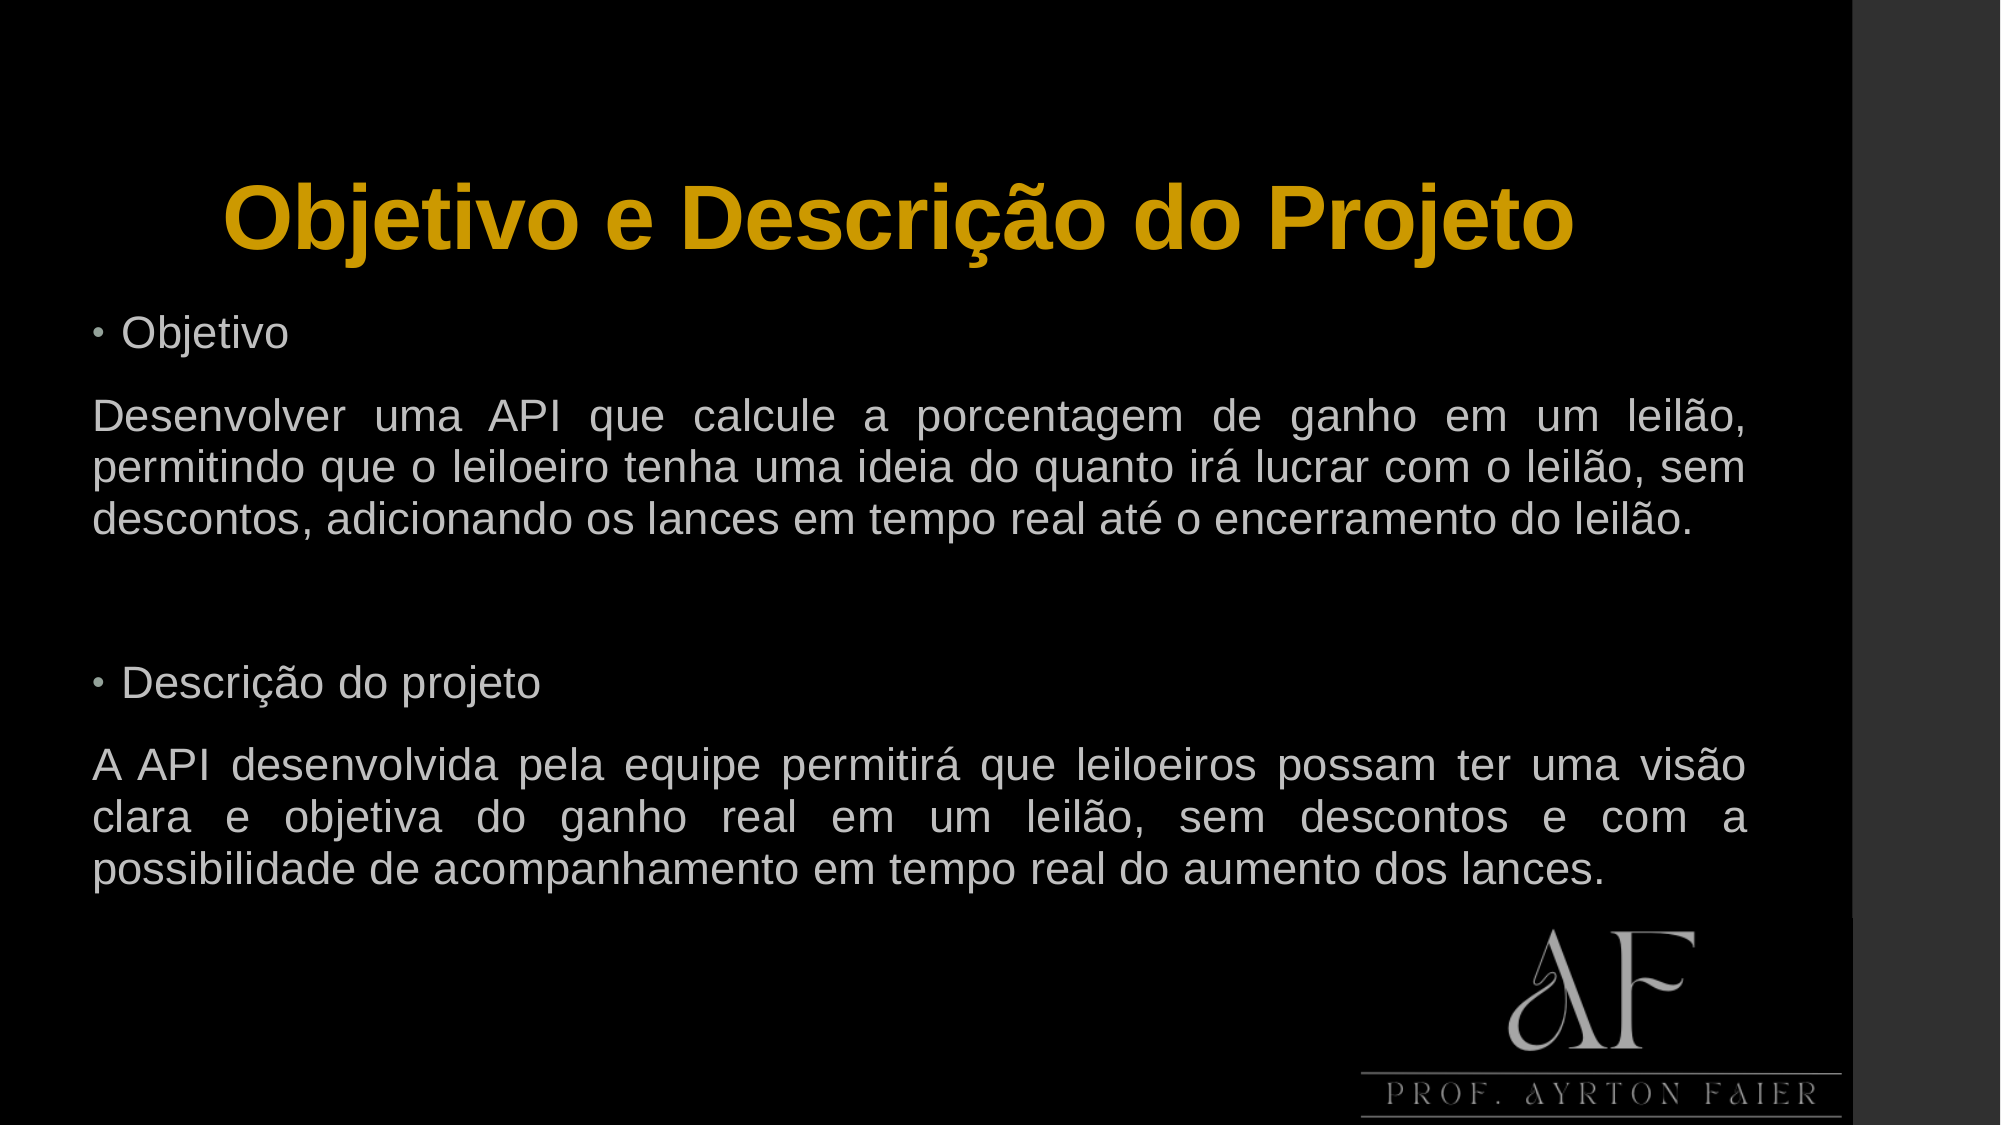

# Objetivo e Descrição do Projeto
Objetivo
Desenvolver uma API que calcule a porcentagem de ganho em um leilão, permitindo que o leiloeiro tenha uma ideia do quanto irá lucrar com o leilão, sem descontos, adicionando os lances em tempo real até o encerramento do leilão.

Descrição do projeto
A API desenvolvida pela equipe permitirá que leiloeiros possam ter uma visão clara e objetiva do ganho real em um leilão, sem descontos e com a possibilidade de acompanhamento em tempo real do aumento dos lances.